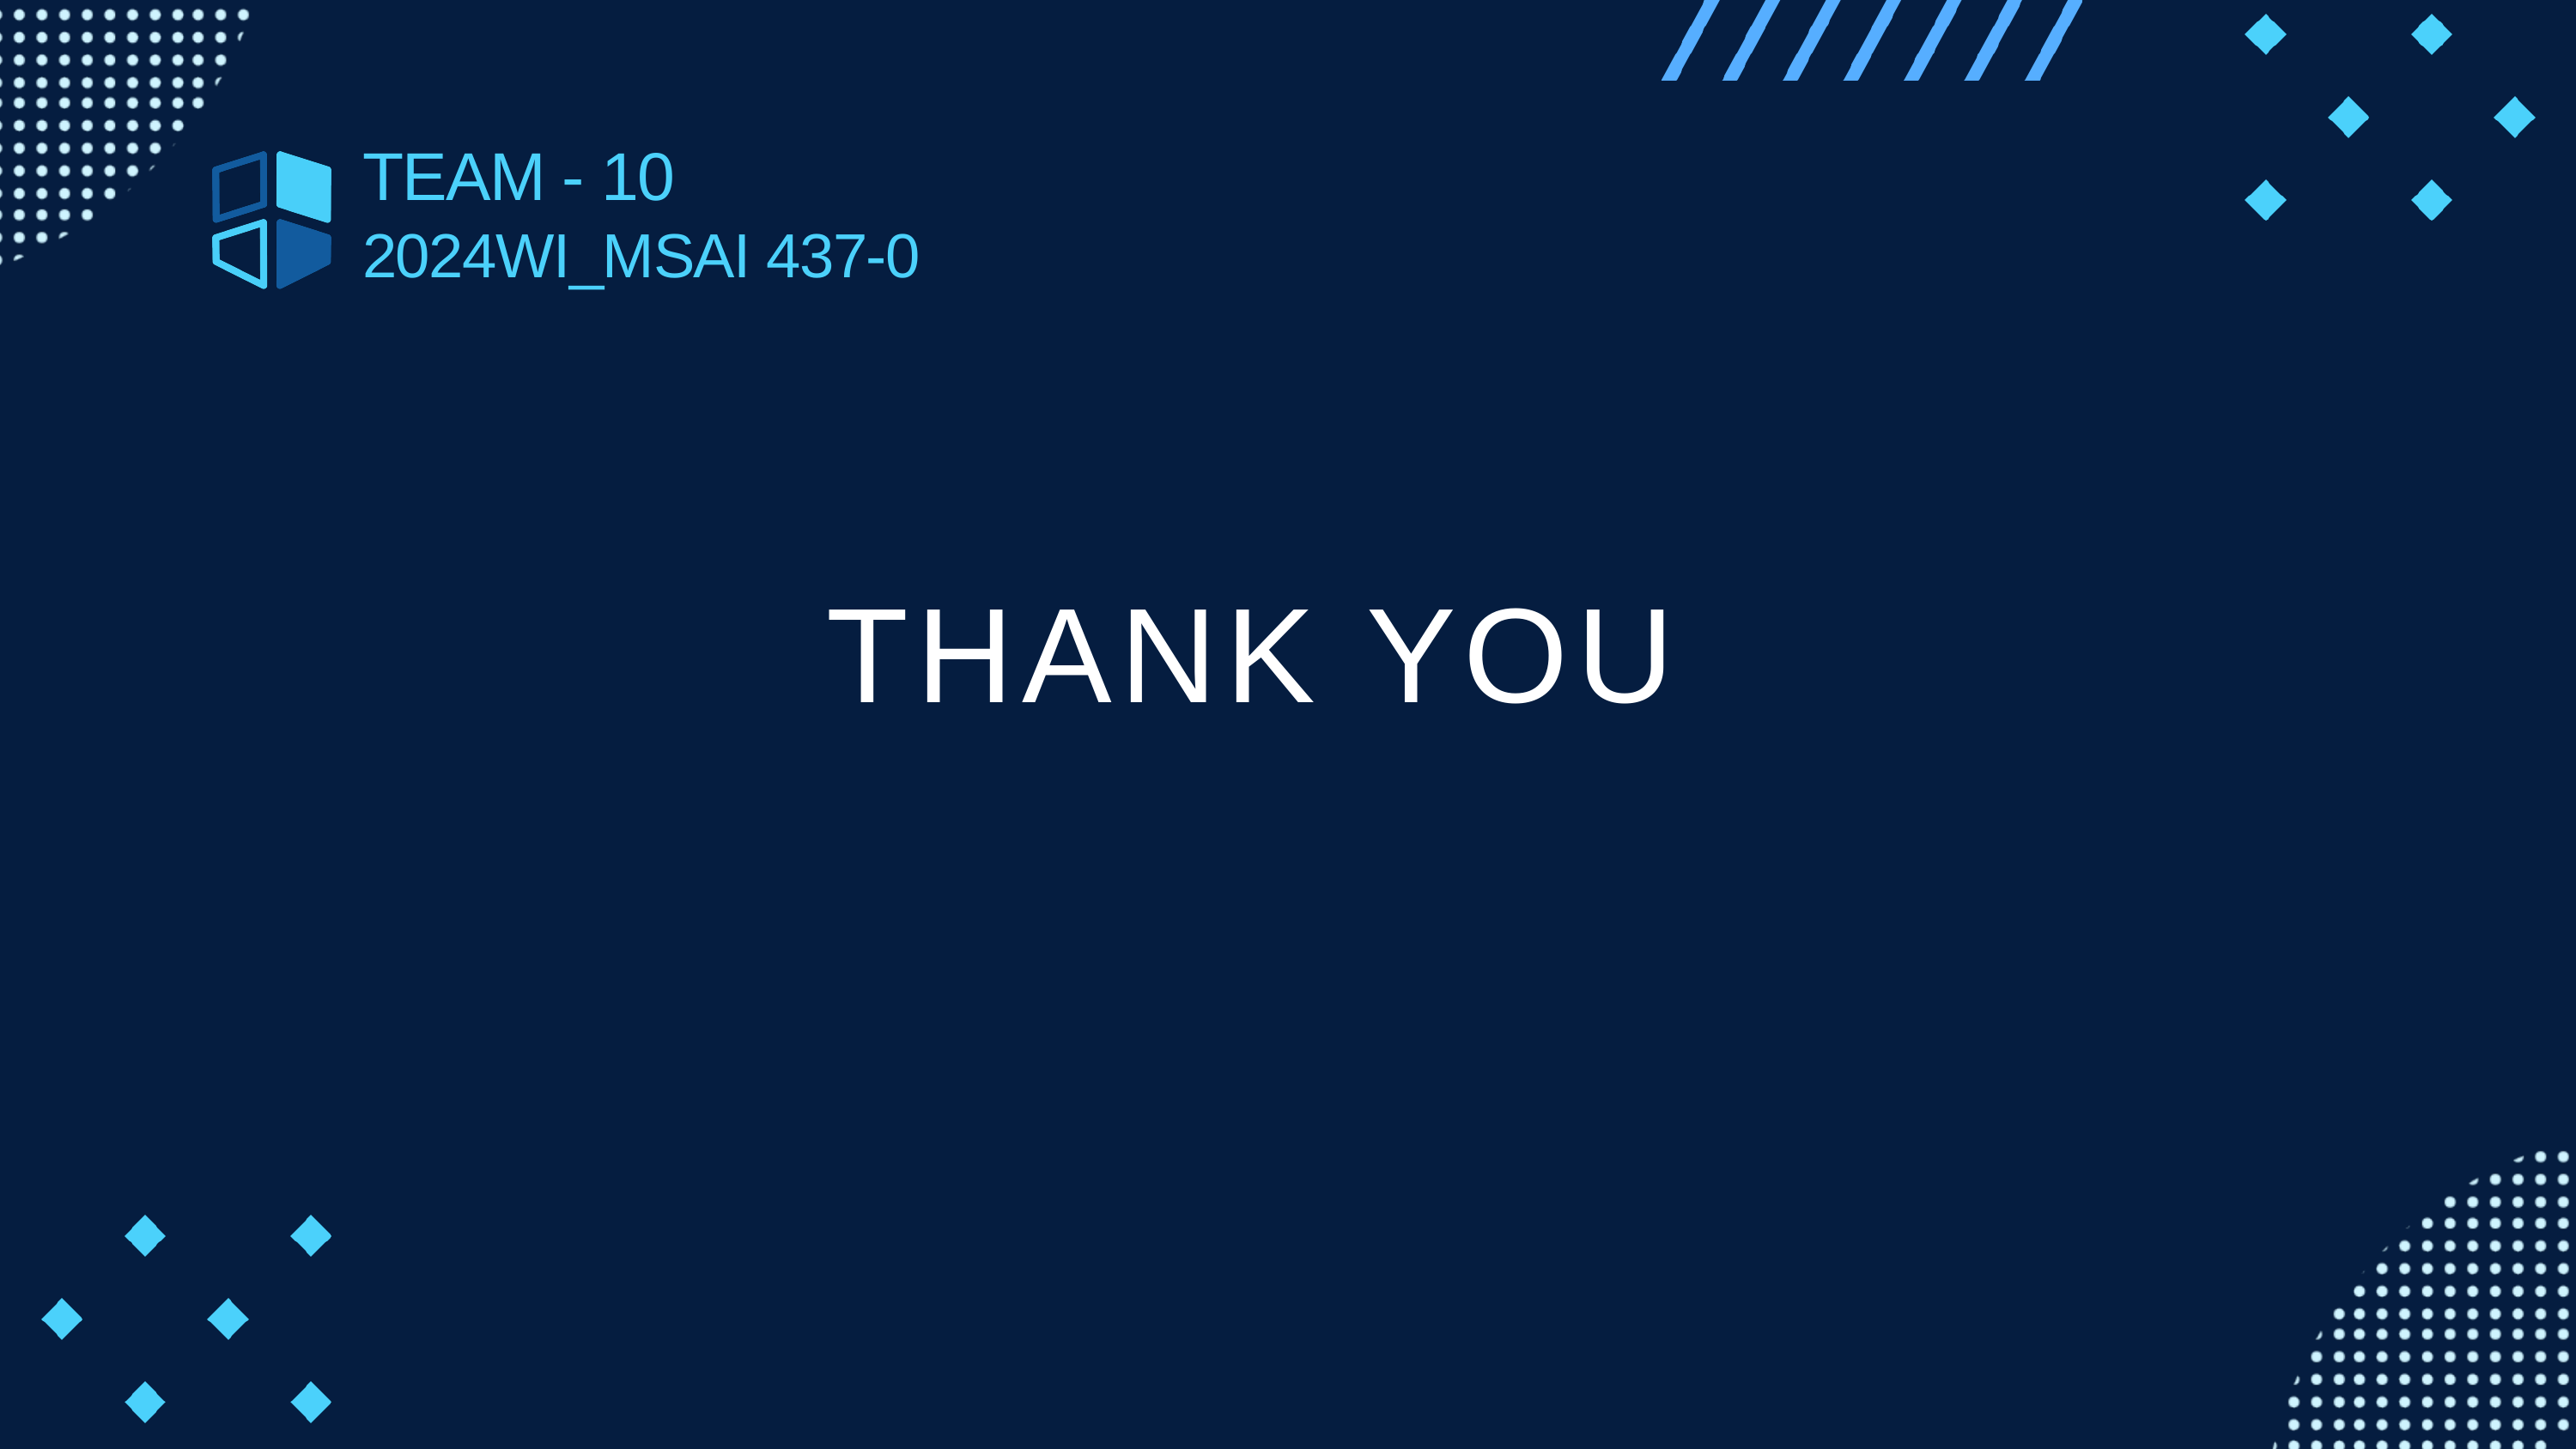

TEAM - 10
2024WI_MSAI 437-0

THANK YOU